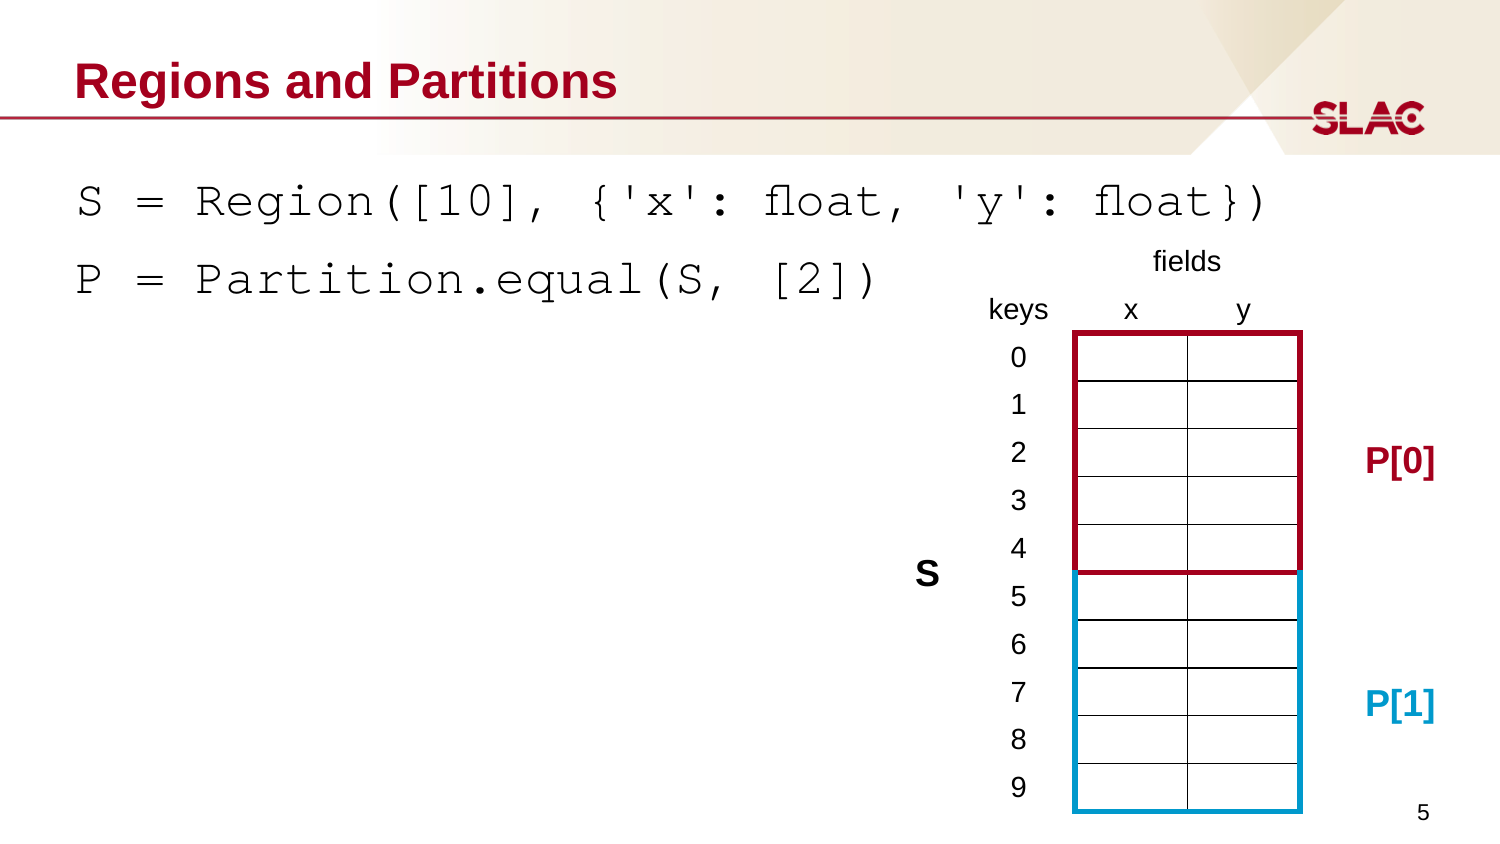

# Regions and Partitions
S = Region([10], {'x': float, 'y': float})
P = Partition.equal(S, [2])
|  |  |  |
| --- | --- | --- |
|  |  |  |
|  |  |  |
|  |  |  |
|  |  |  |
|  |  |  |
|  |  |  |
|  |  |  |
|  |  |  |
|  |  |  |
|  |  |  |
|  |  |  |
|  |  |  |
| --- | --- | --- |
|  |  |  |
|  |  |  |
|  |  |  |
|  |  |  |
|  |  |  |
|  |  |  |
|  |  |  |
|  |  |  |
|  |  |  |
|  |  |  |
|  |  |  |
|  |  |  |
| --- | --- | --- |
| keys |  |  |
| 0 |  |  |
| 1 |  |  |
| 2 |  |  |
| 3 |  |  |
| 4 |  |  |
| 5 |  |  |
| 6 |  |  |
| 7 |  |  |
| 8 |  |  |
| 9 |  |  |
|  | fields |  |
| --- | --- | --- |
|  | x | y |
|  |  |  |
|  |  |  |
|  |  |  |
|  |  |  |
|  |  |  |
|  |  |  |
|  |  |  |
|  |  |  |
|  |  |  |
|  |  |  |
P[0]
P[0]
S
P[1]
5